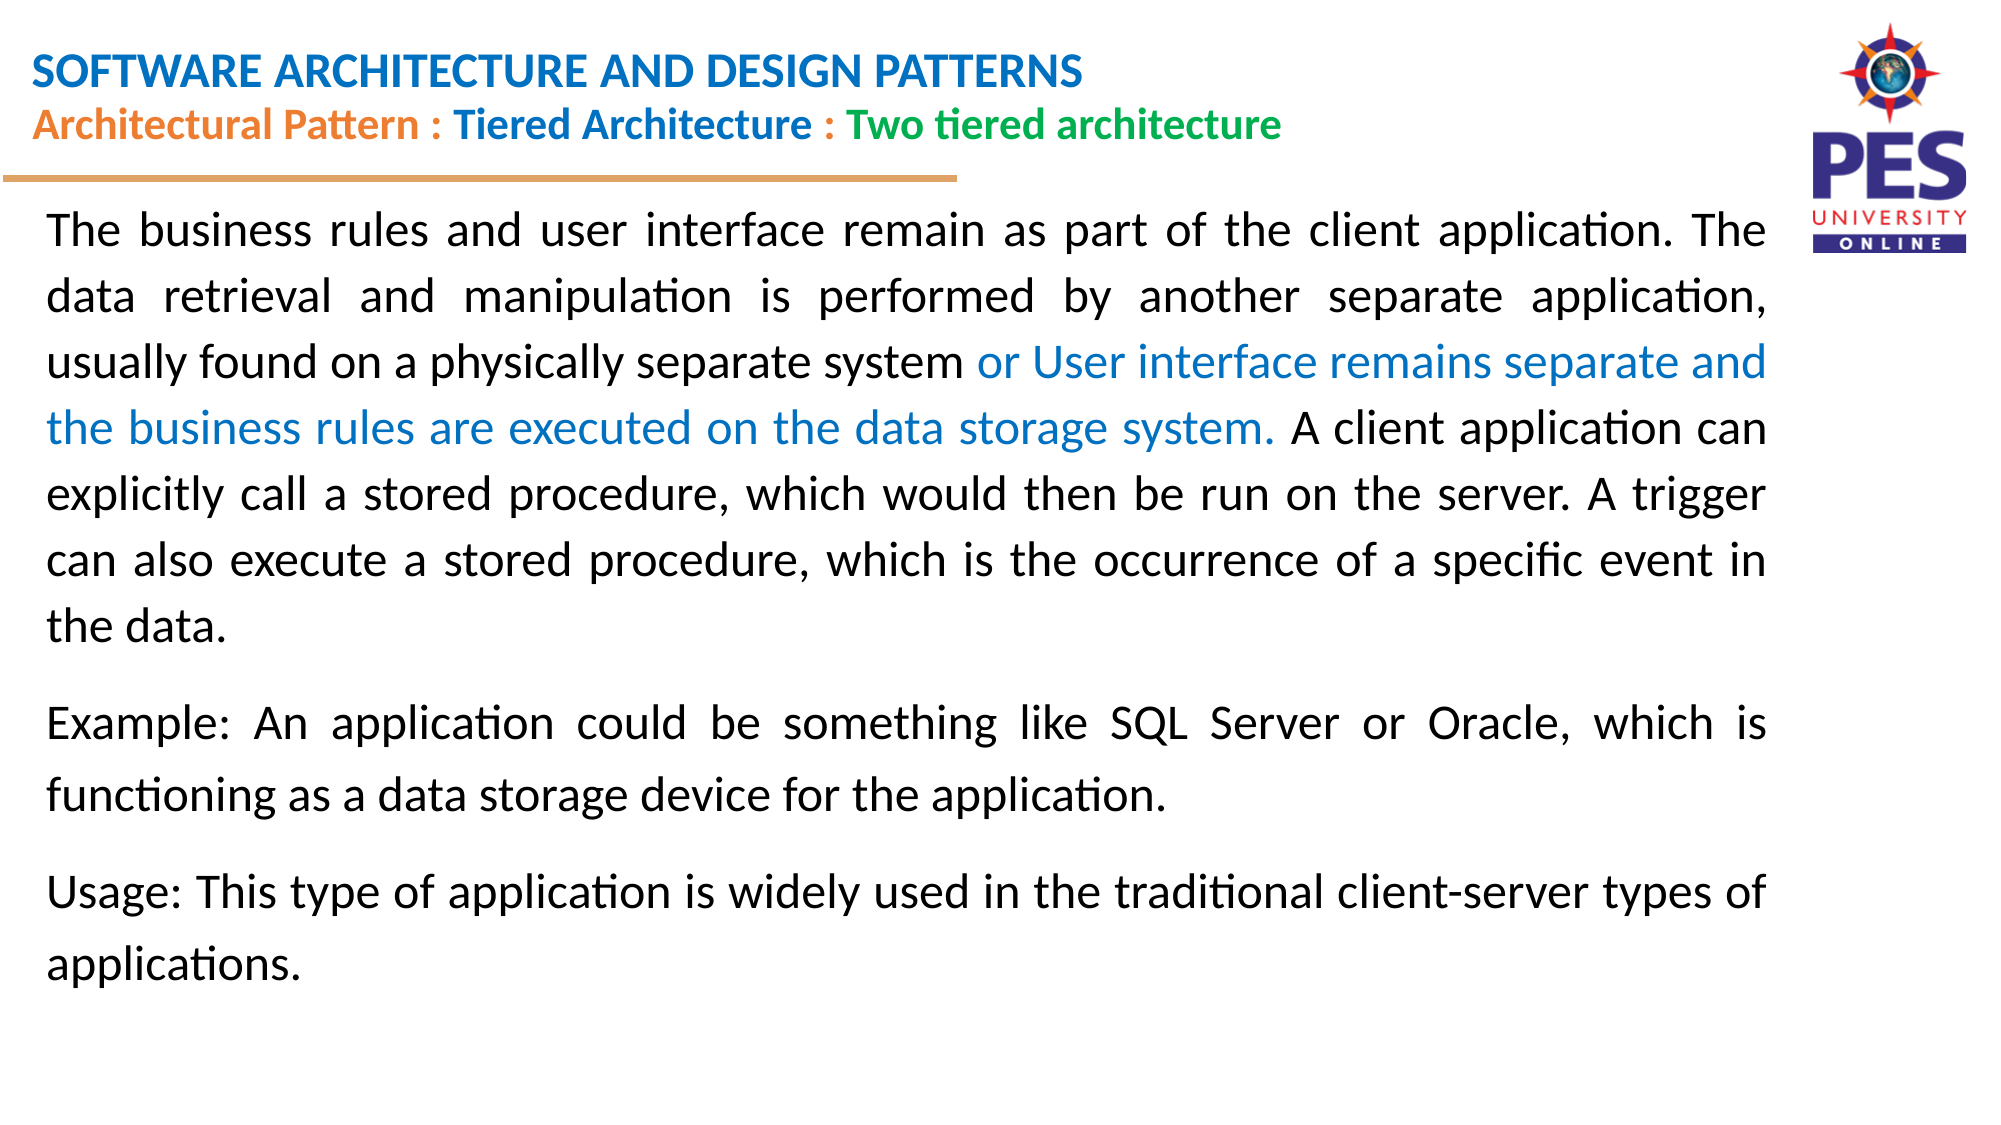

Architectural Pattern : Tiered Architecture : Two tiered architecture
The business rules and user interface remain as part of the client application. The data retrieval and manipulation is performed by another separate application, usually found on a physically separate system or User interface remains separate and the business rules are executed on the data storage system. A client application can explicitly call a stored procedure, which would then be run on the server. A trigger can also execute a stored procedure, which is the occurrence of a specific event in the data.
Example: An application could be something like SQL Server or Oracle, which is functioning as a data storage device for the application.
Usage: This type of application is widely used in the traditional client-server types of applications.